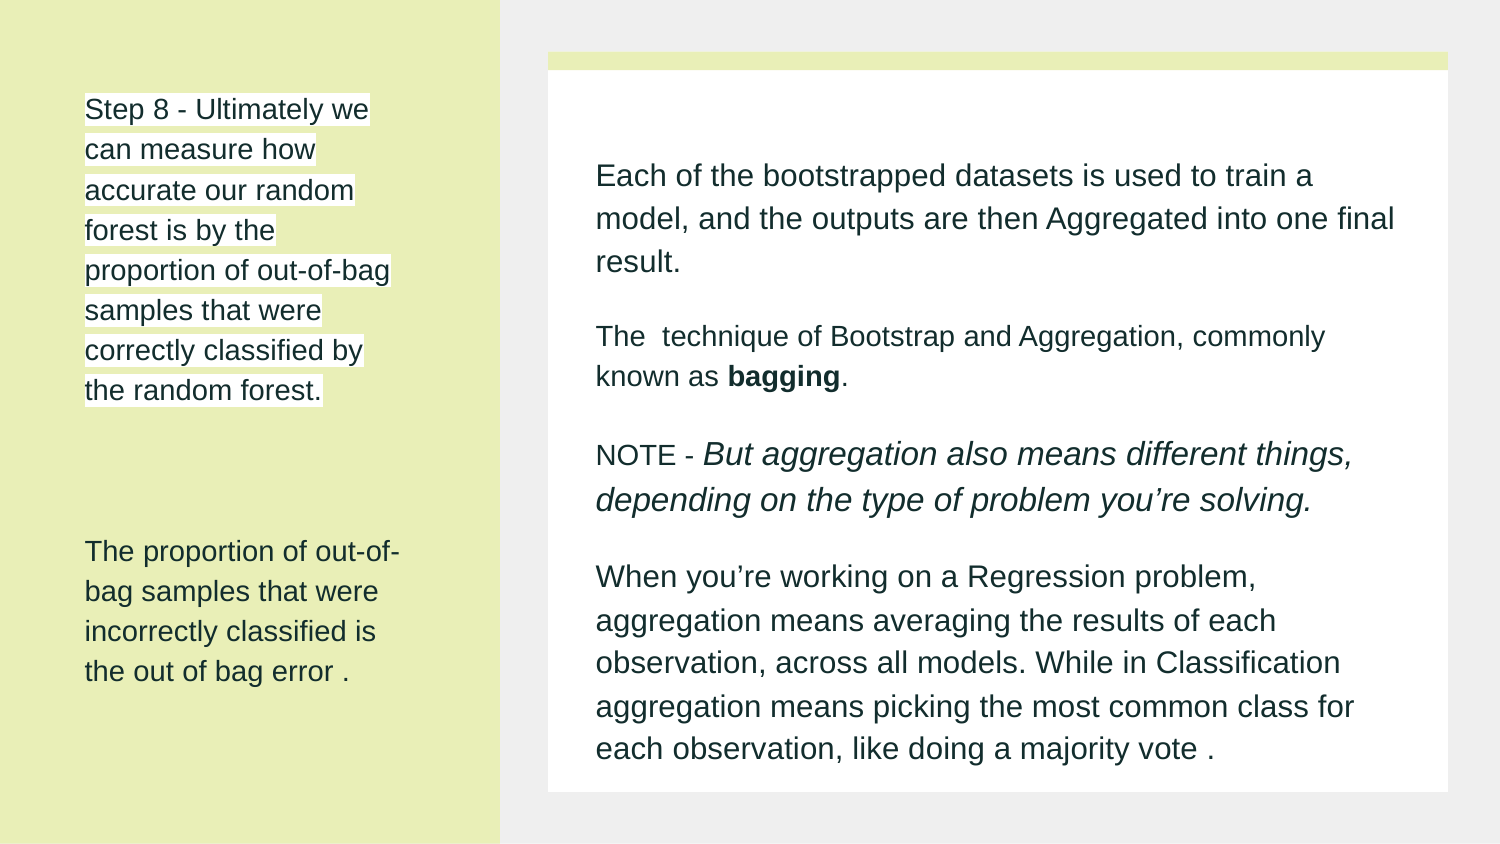

# Step 8 - Ultimately we can measure how accurate our random forest is by the proportion of out-of-bag samples that were correctly classified by the random forest.

The proportion of out-of-bag samples that were incorrectly classified is the out of bag error .

Each of the bootstrapped datasets is used to train a model, and the outputs are then Aggregated into one final result.
The  technique of Bootstrap and Aggregation, commonly known as bagging.
NOTE - But aggregation also means different things, depending on the type of problem you’re solving.
When you’re working on a Regression problem, aggregation means averaging the results of each observation, across all models. While in Classification aggregation means picking the most common class for each observation, like doing a majority vote .